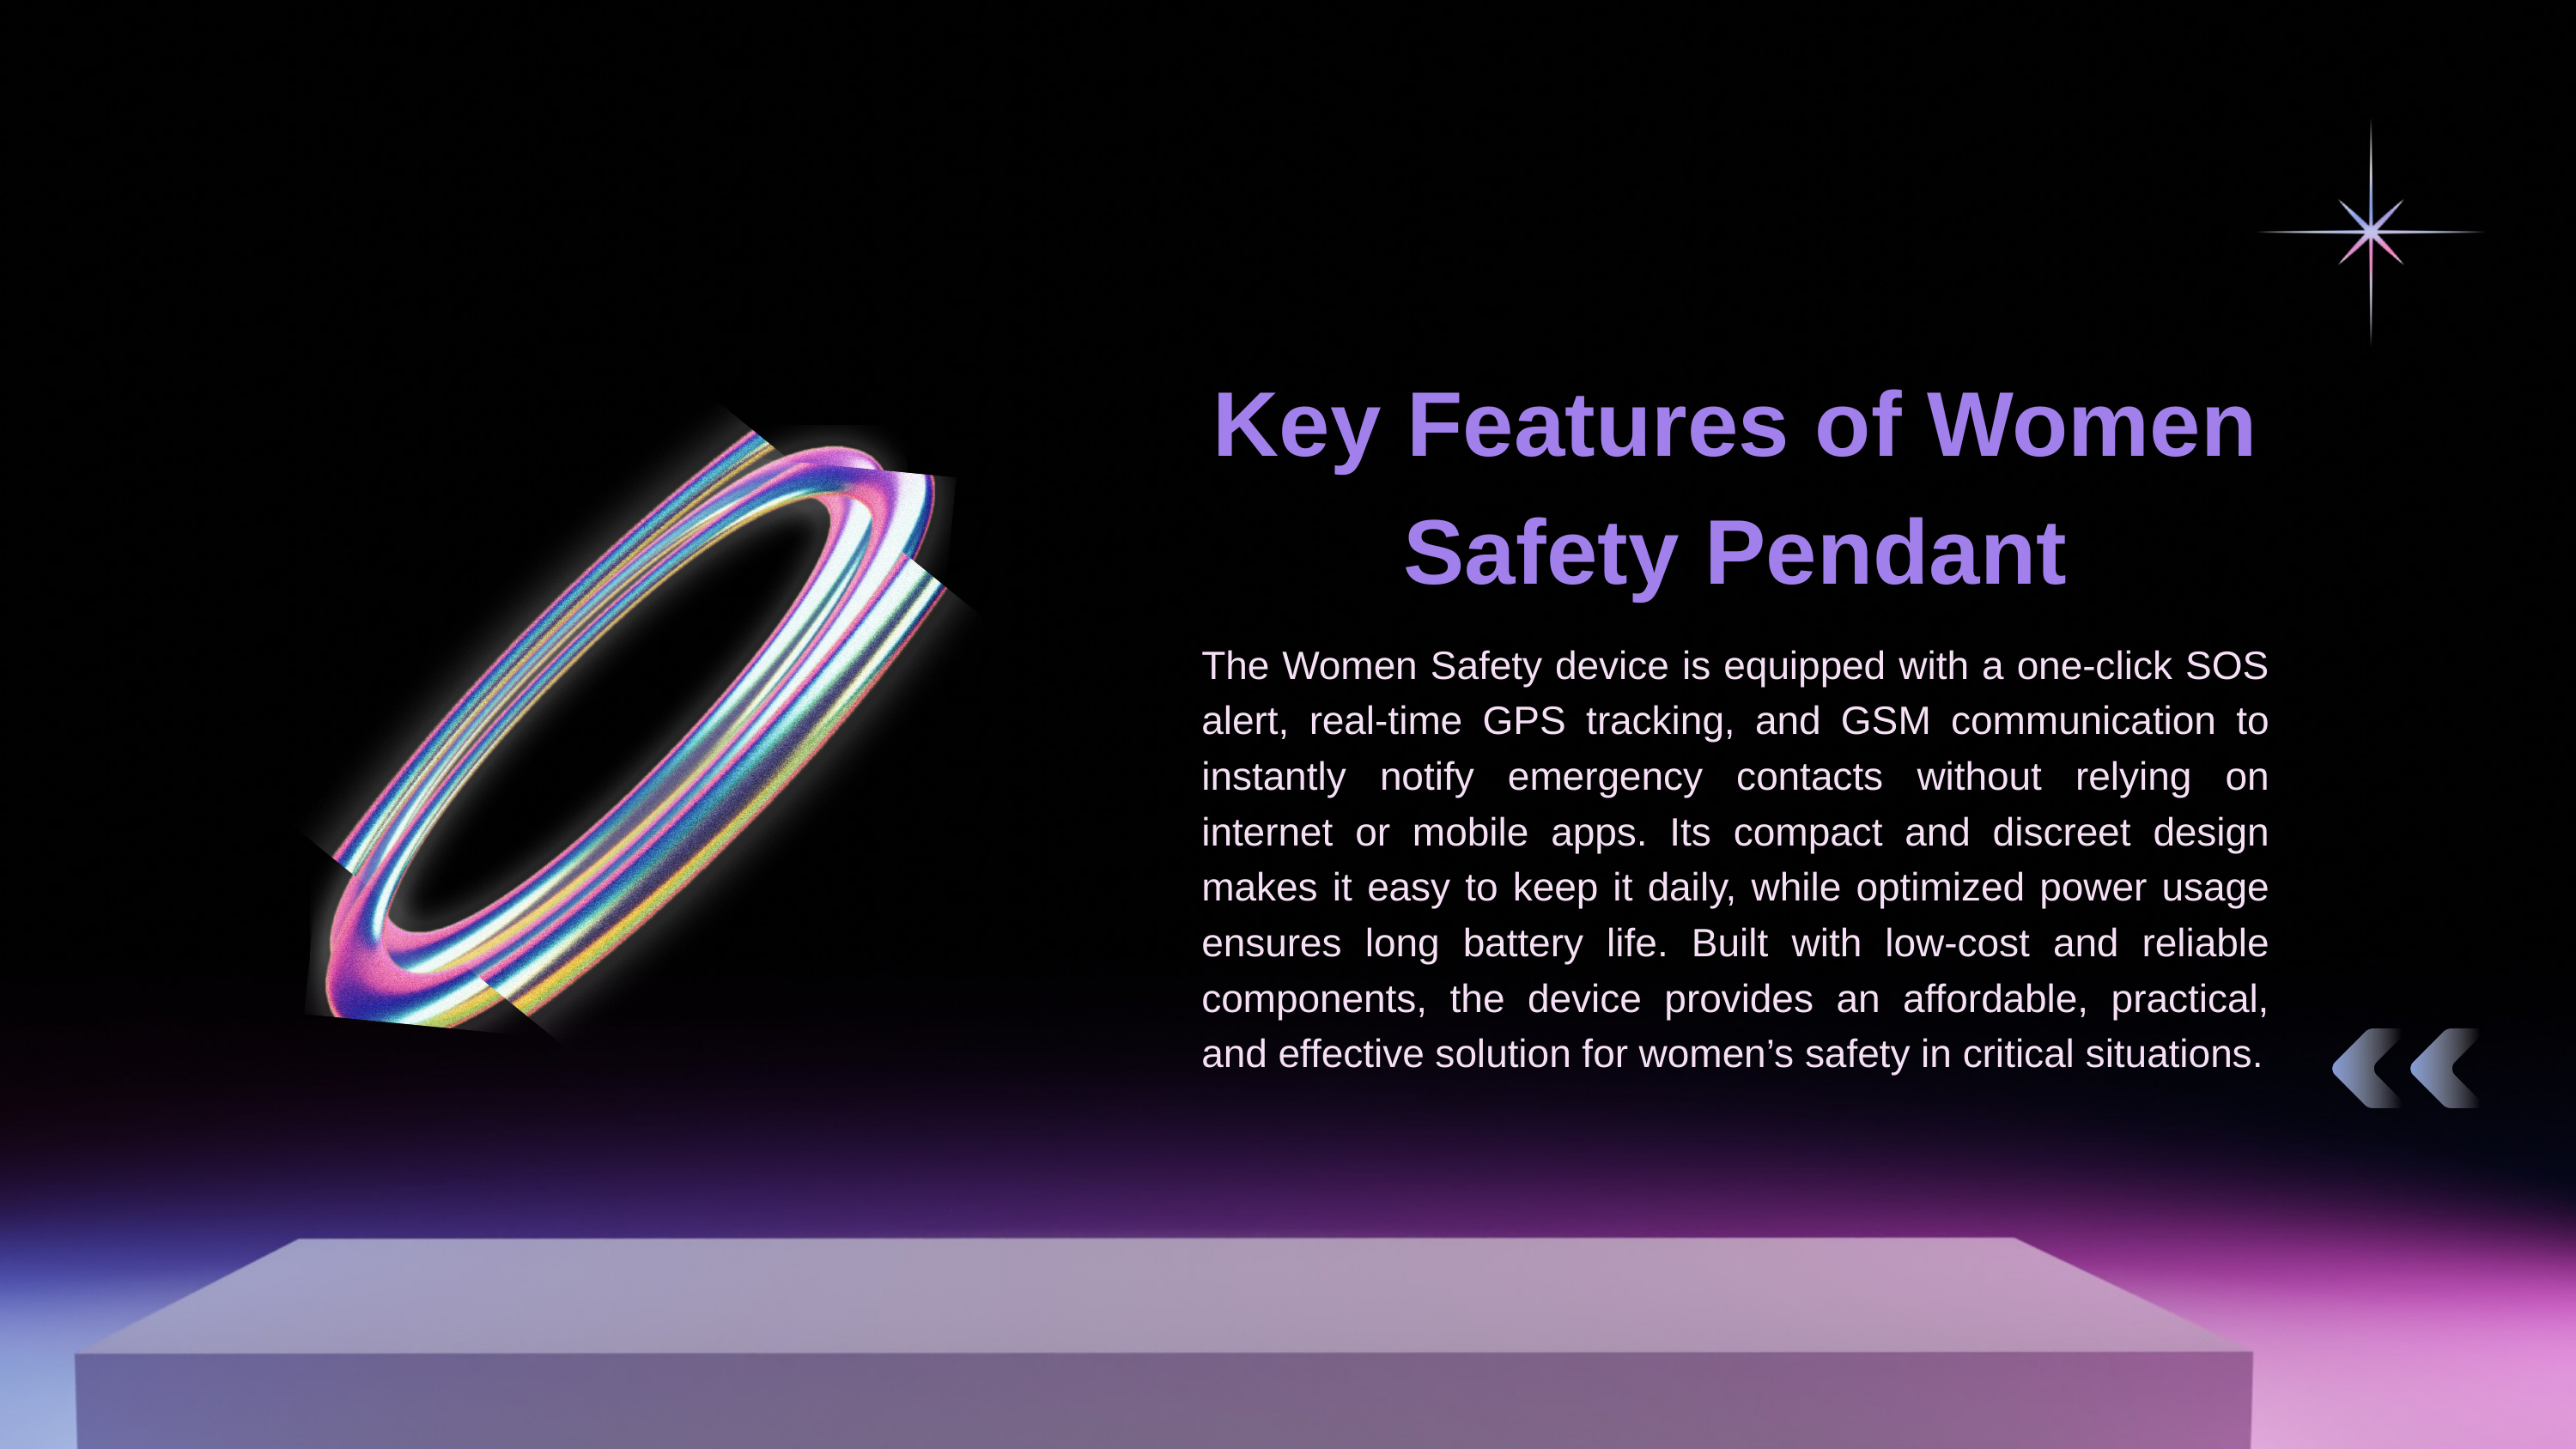

Key Features of Women Safety Pendant

The Women Safety device is equipped with a one-click SOS alert, real-time GPS tracking, and GSM communication to instantly notify emergency contacts without relying on internet or mobile apps. Its compact and discreet design makes it easy to keep it daily, while optimized power usage ensures long battery life. Built with low-cost and reliable components, the device provides an affordable, practical, and effective solution for women’s safety in critical situations.